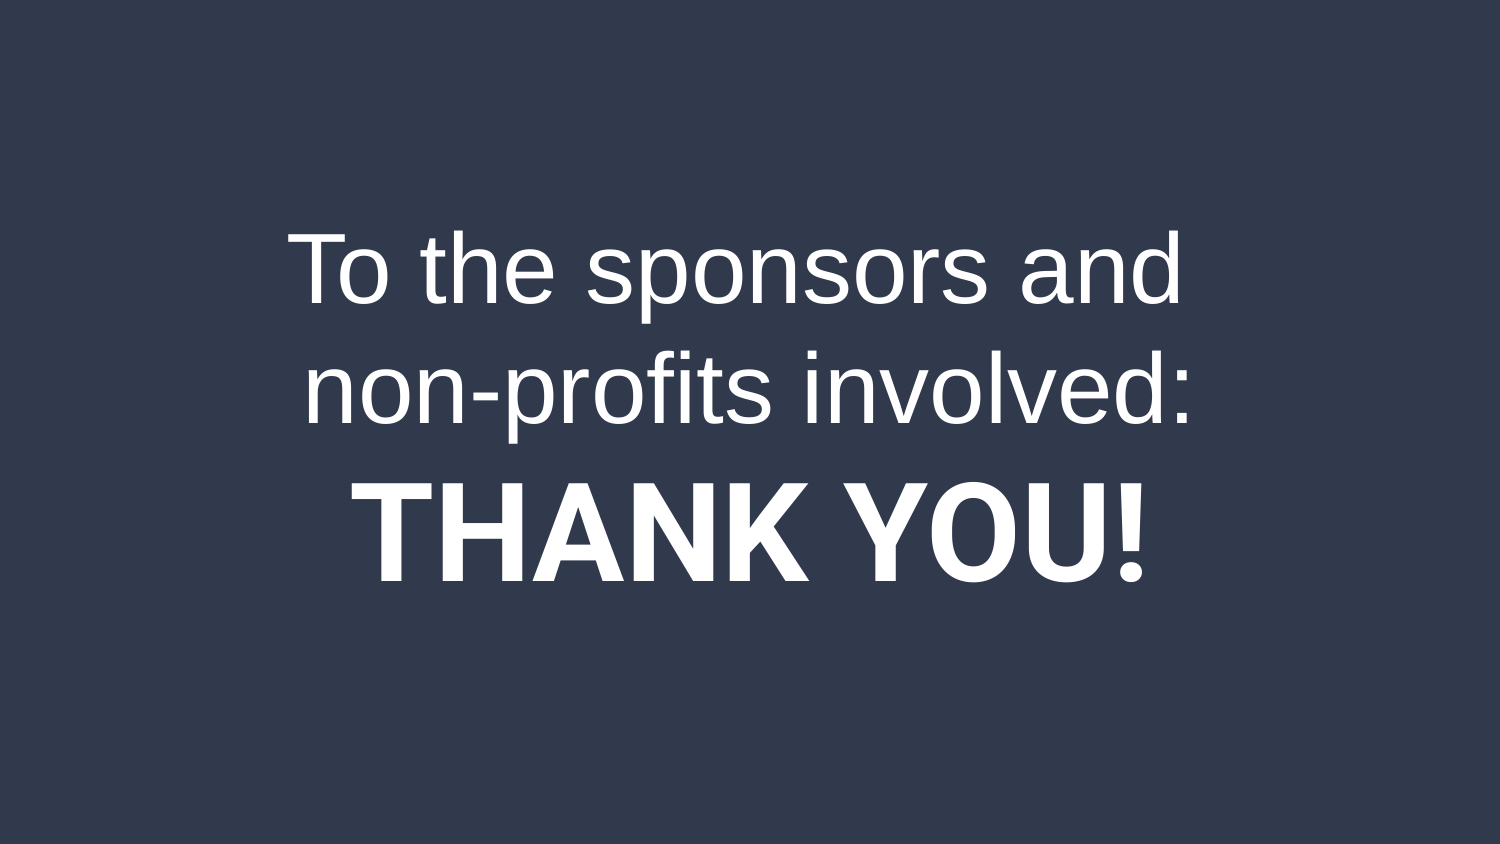

# To the sponsors and non-profits involved: THANK YOU!